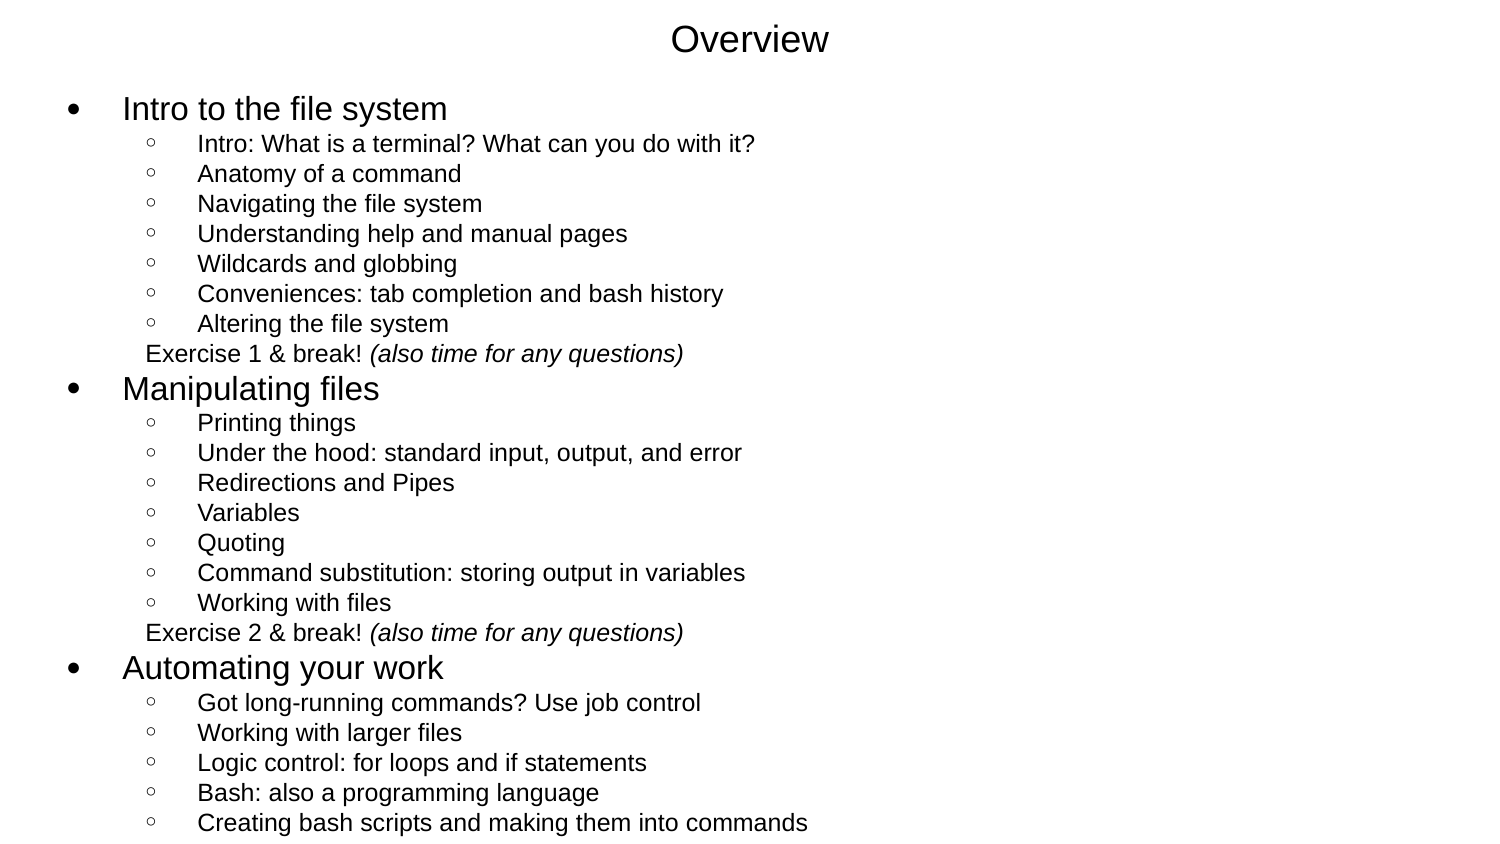

# Overview
Intro to the file system
Intro: What is a terminal? What can you do with it?
Anatomy of a command
Navigating the file system
Understanding help and manual pages
Wildcards and globbing
Conveniences: tab completion and bash history
Altering the file system
Exercise 1 & break! (also time for any questions)
Manipulating files
Printing things
Under the hood: standard input, output, and error
Redirections and Pipes
Variables
Quoting
Command substitution: storing output in variables
Working with files
Exercise 2 & break! (also time for any questions)
Automating your work
Got long-running commands? Use job control
Working with larger files
Logic control: for loops and if statements
Bash: also a programming language
Creating bash scripts and making them into commands